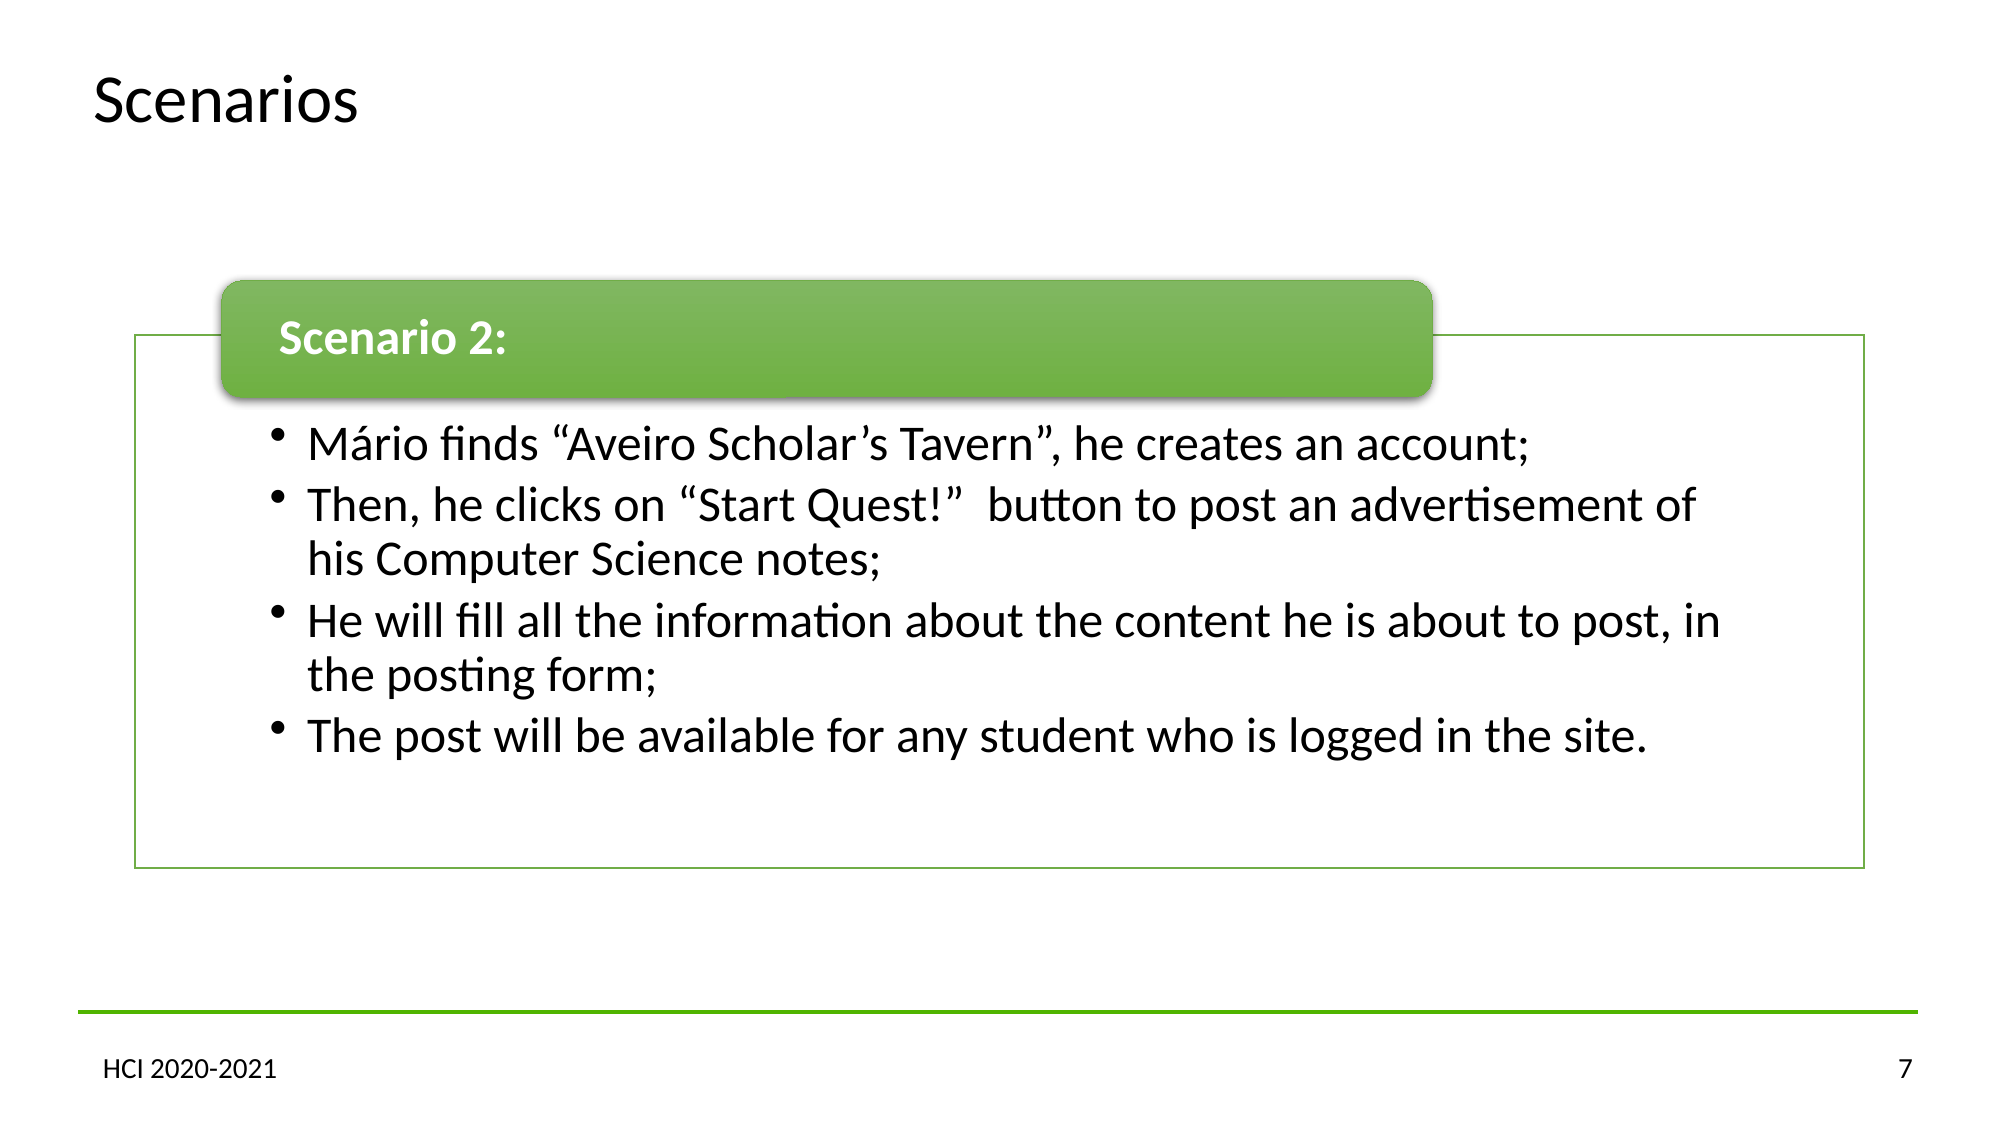

Scenarios
Mário finds “Aveiro Scholar’s Tavern”, he creates an account;
Then, he clicks on “Start Quest!”  button to post an advertisement of his Computer Science notes;
He will fill all the information about the content he is about to post, in the posting form;
The post will be available for any student who is logged in the site.

Scenario 2:
HCI 2020-2021
7